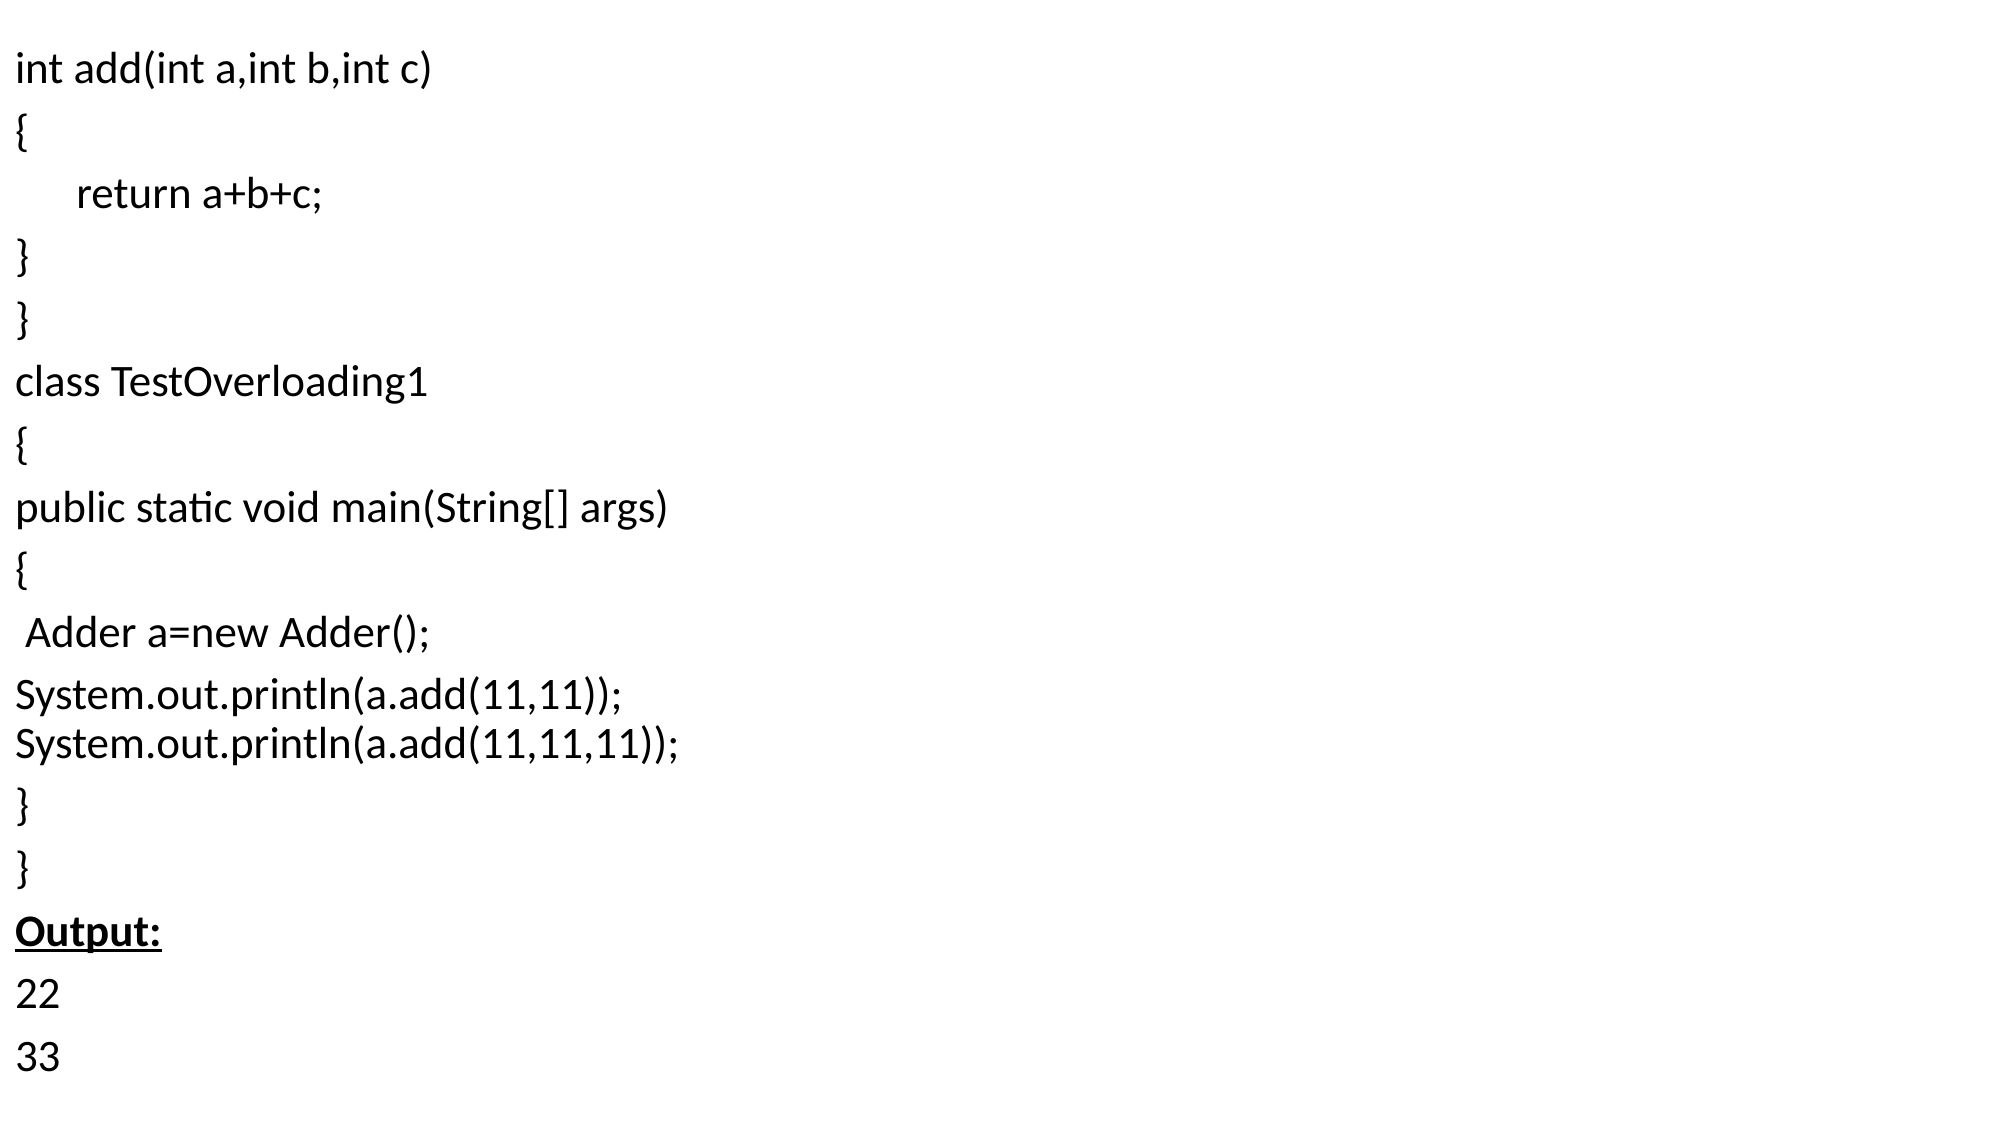

int add(int a,int b,int c)
{
      return a+b+c;
}
}
class TestOverloading1
{
public static void main(String[] args)
{
 Adder a=new Adder();
System.out.println(a.add(11,11));                     System.out.println(a.add(11,11,11));
}
}
Output:
22
33